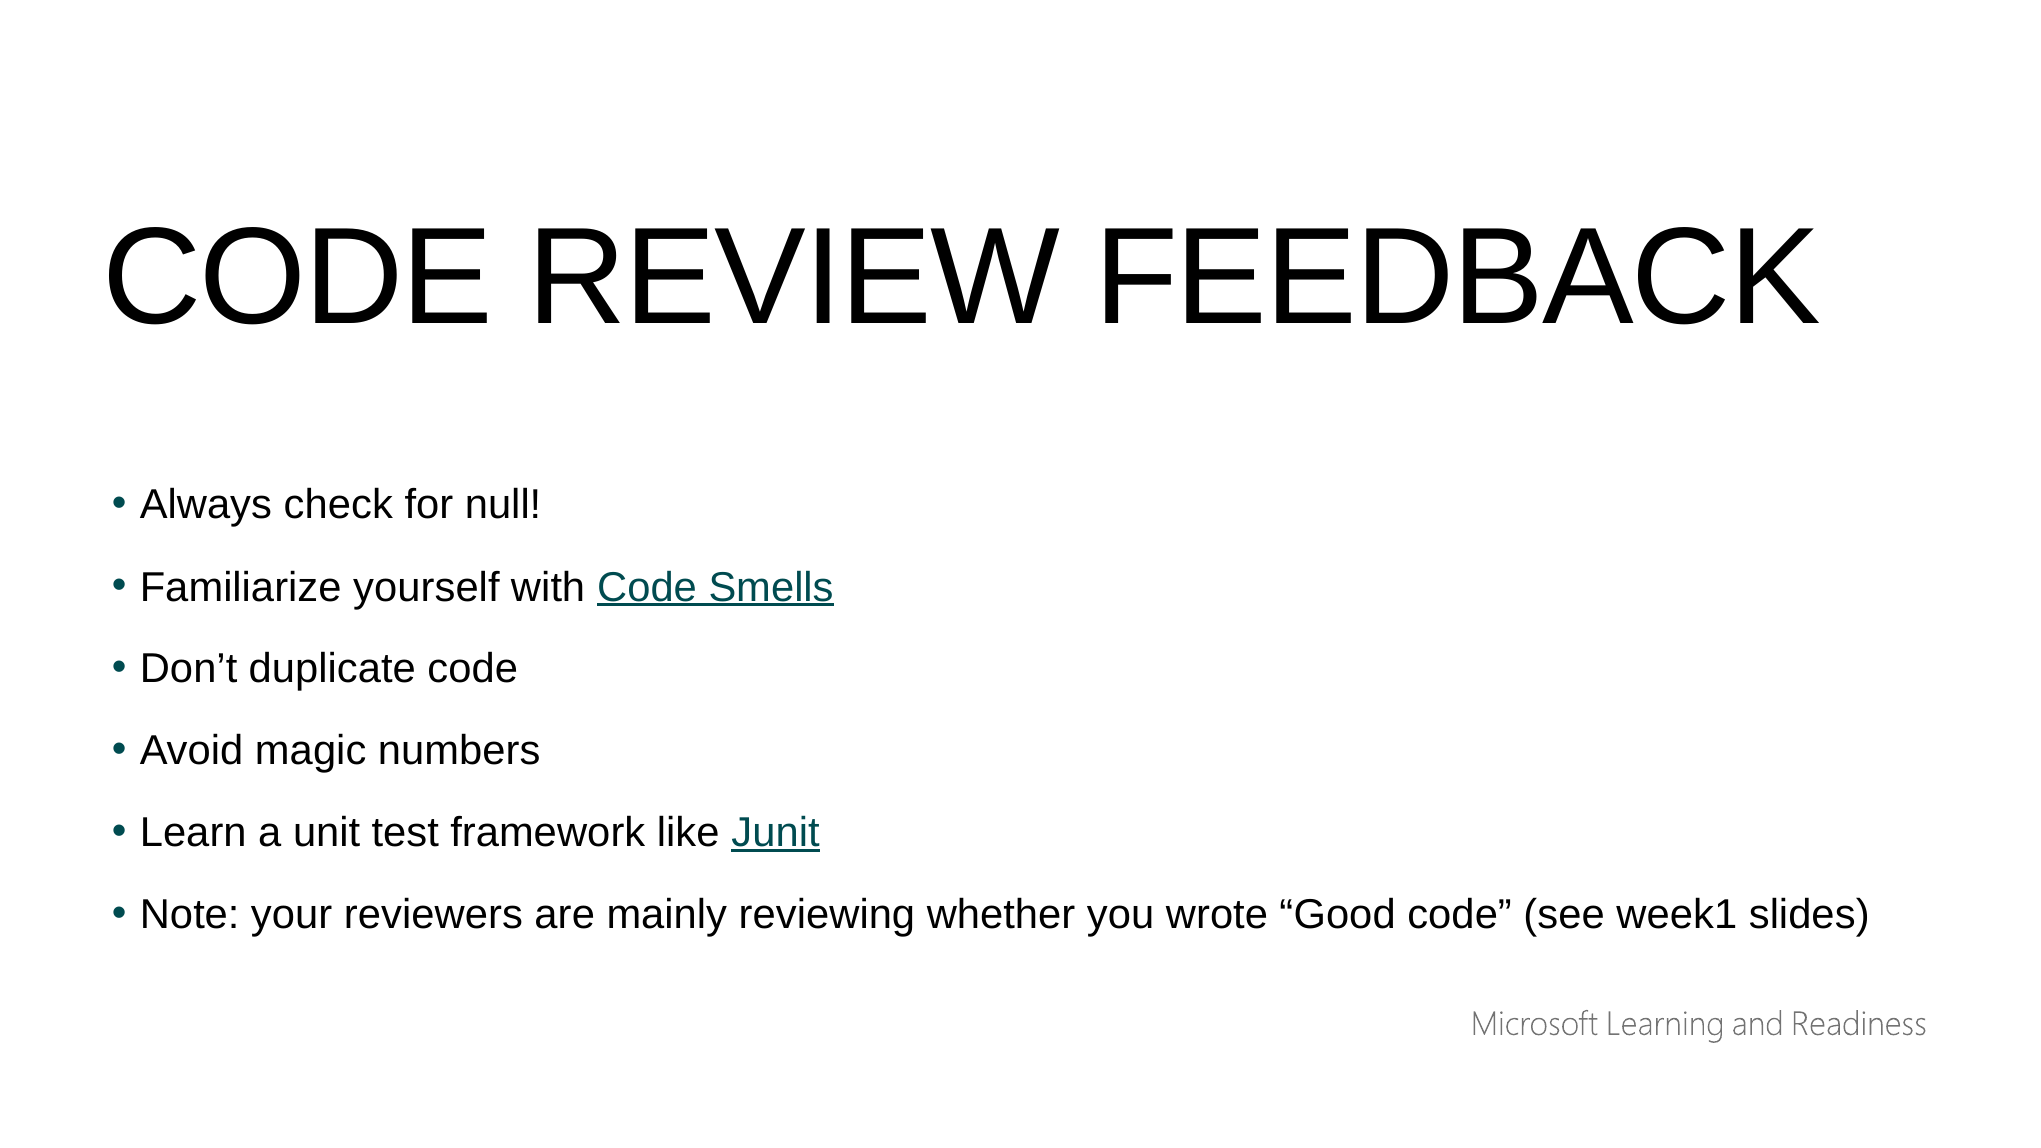

CODE REVIEW FEEDBACK
Always check for null!
Familiarize yourself with Code Smells
Don’t duplicate code
Avoid magic numbers
Learn a unit test framework like Junit
Note: your reviewers are mainly reviewing whether you wrote “Good code” (see week1 slides)